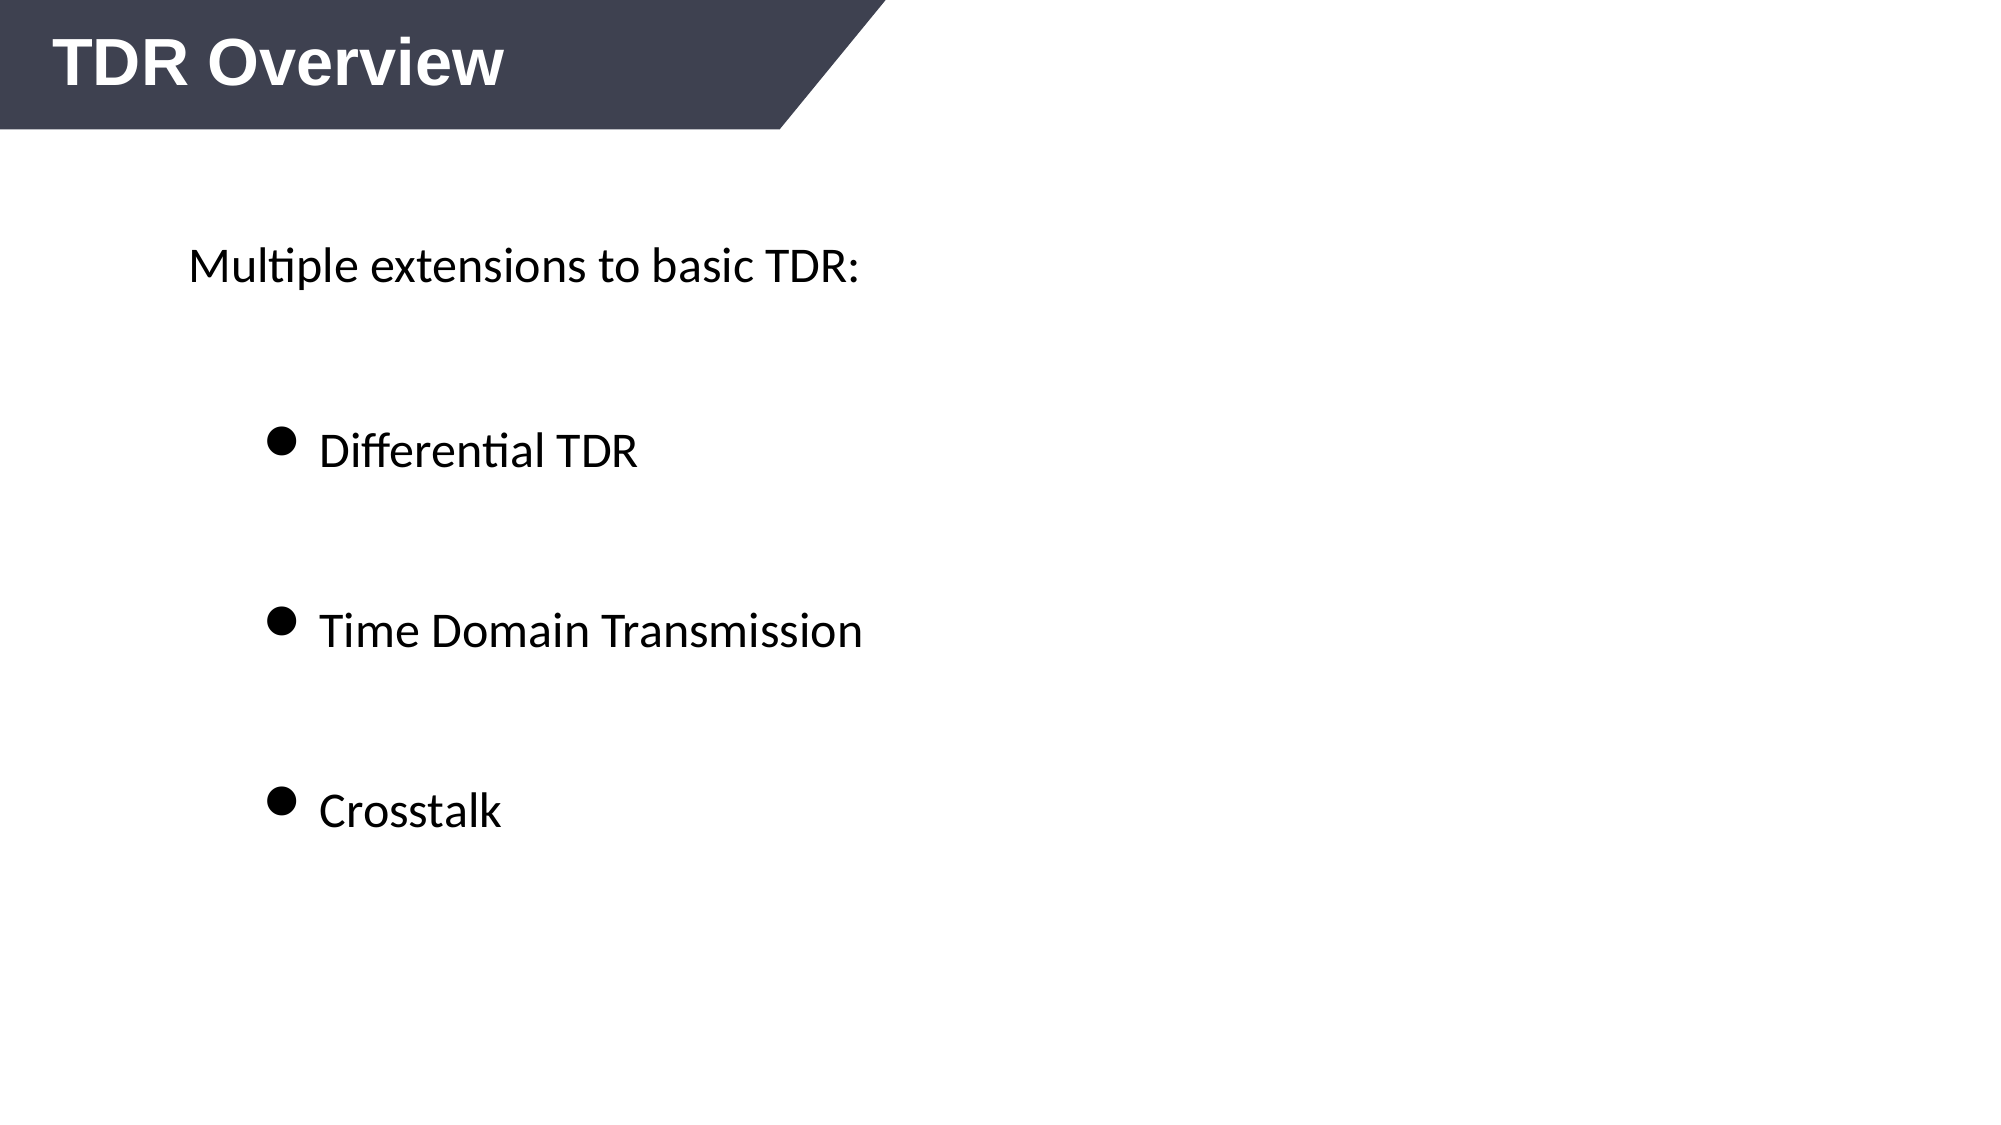

TDR Overview
Multiple extensions to basic TDR:
Differential TDR

Time Domain Transmission

Crosstalk